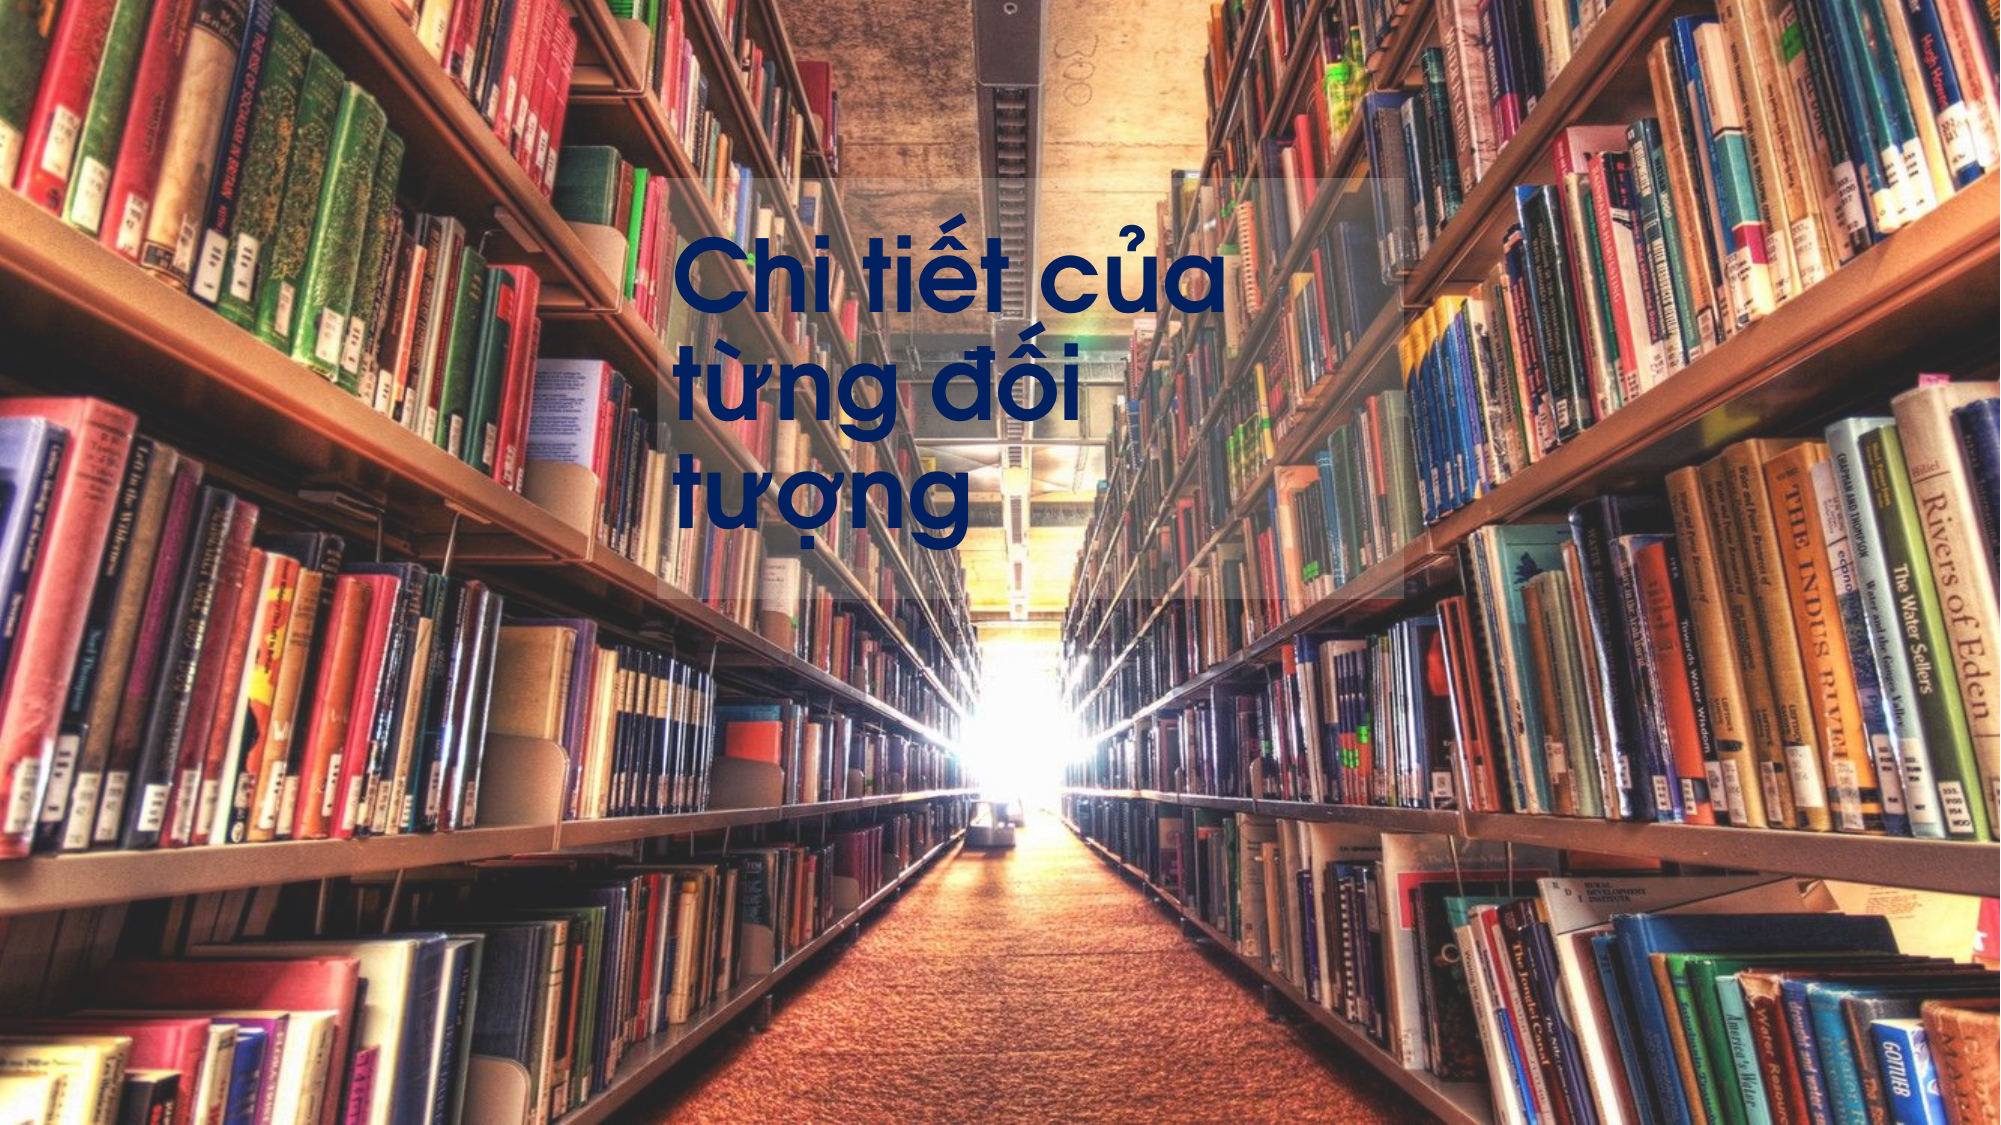

# Chi tiết của từng đối tượng